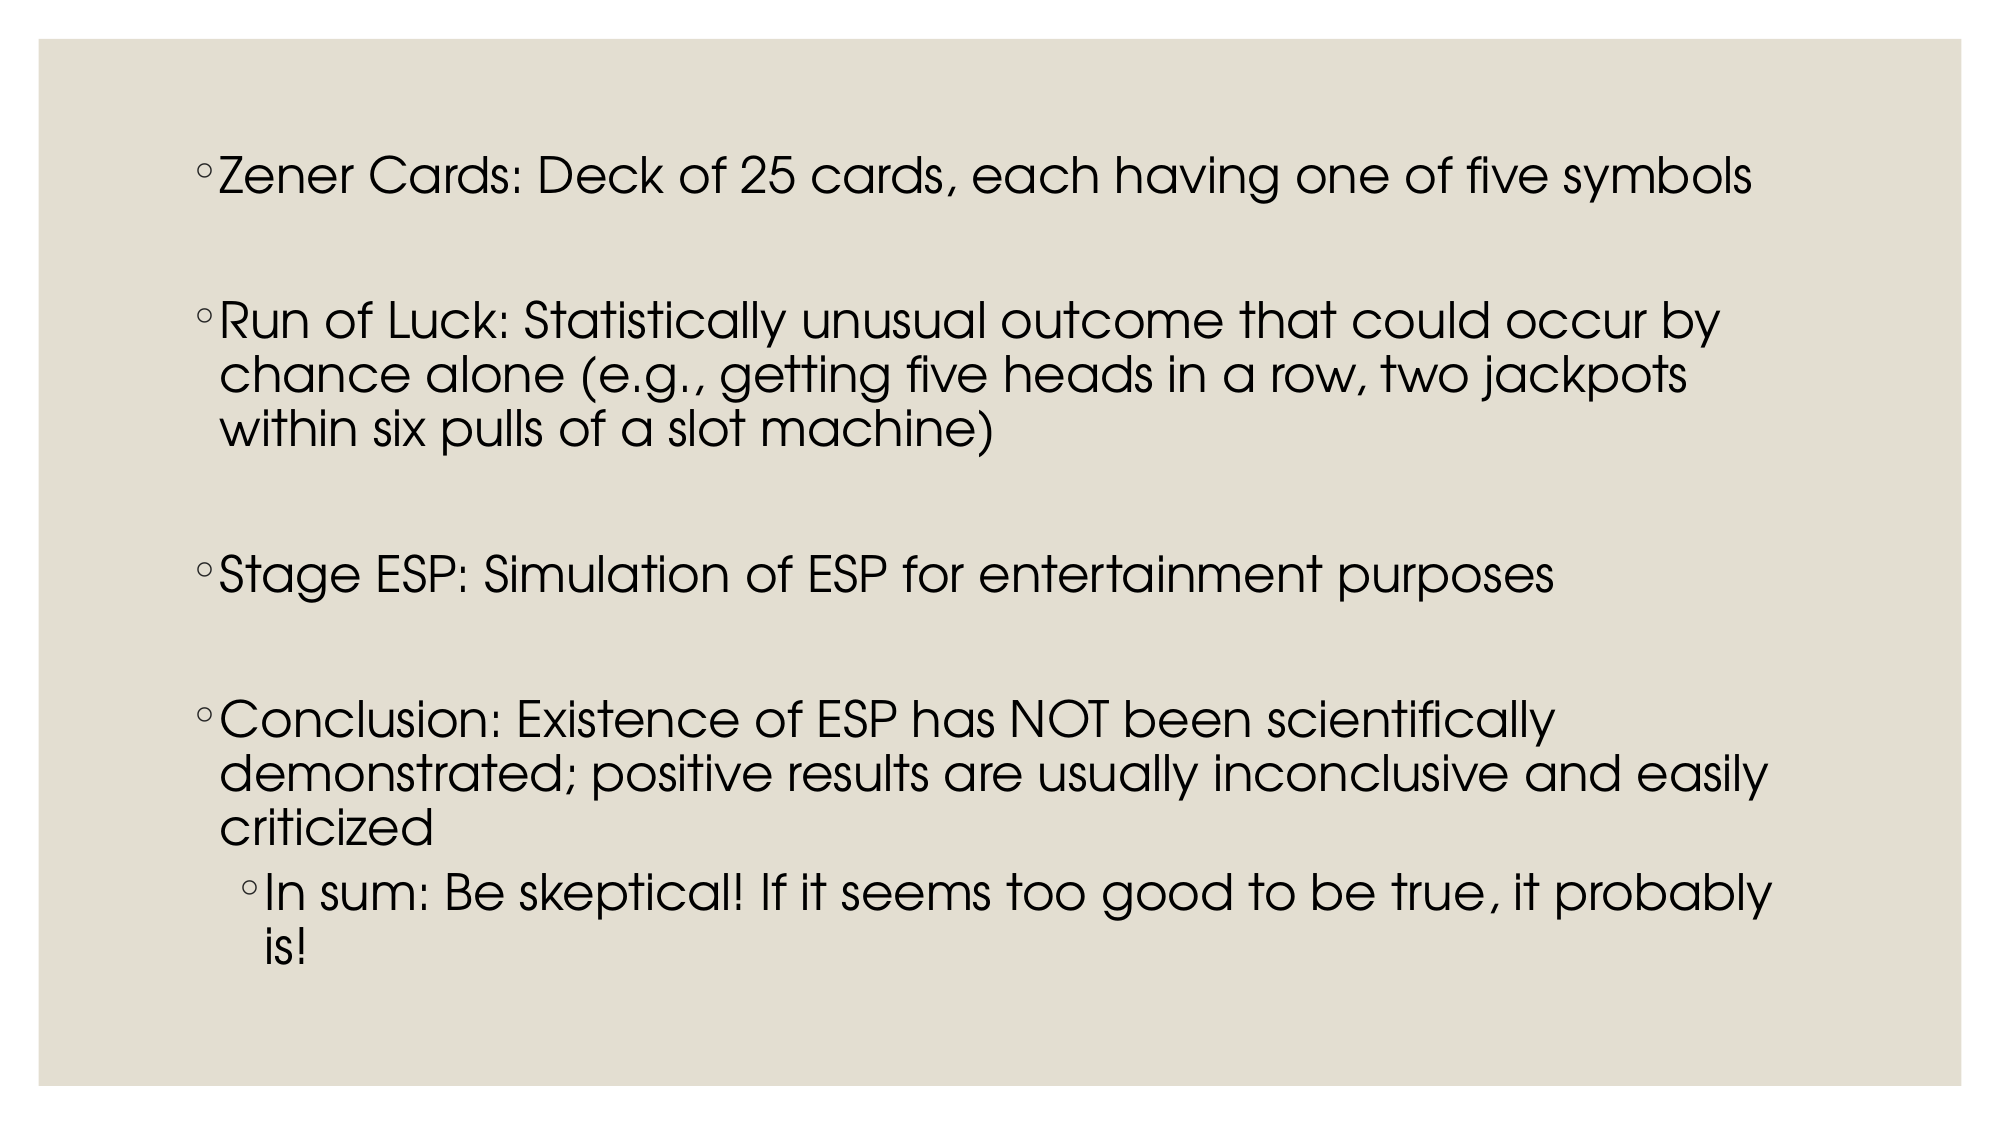

Zener Cards: Deck of 25 cards, each having one of five symbols

Run of Luck: Statistically unusual outcome that could occur by chance alone (e.g., getting five heads in a row, two jackpots within six pulls of a slot machine)

Stage ESP: Simulation of ESP for entertainment purposes

Conclusion: Existence of ESP has NOT been scientifically demonstrated; positive results are usually inconclusive and easily criticized
In sum: Be skeptical! If it seems too good to be true, it probably is!